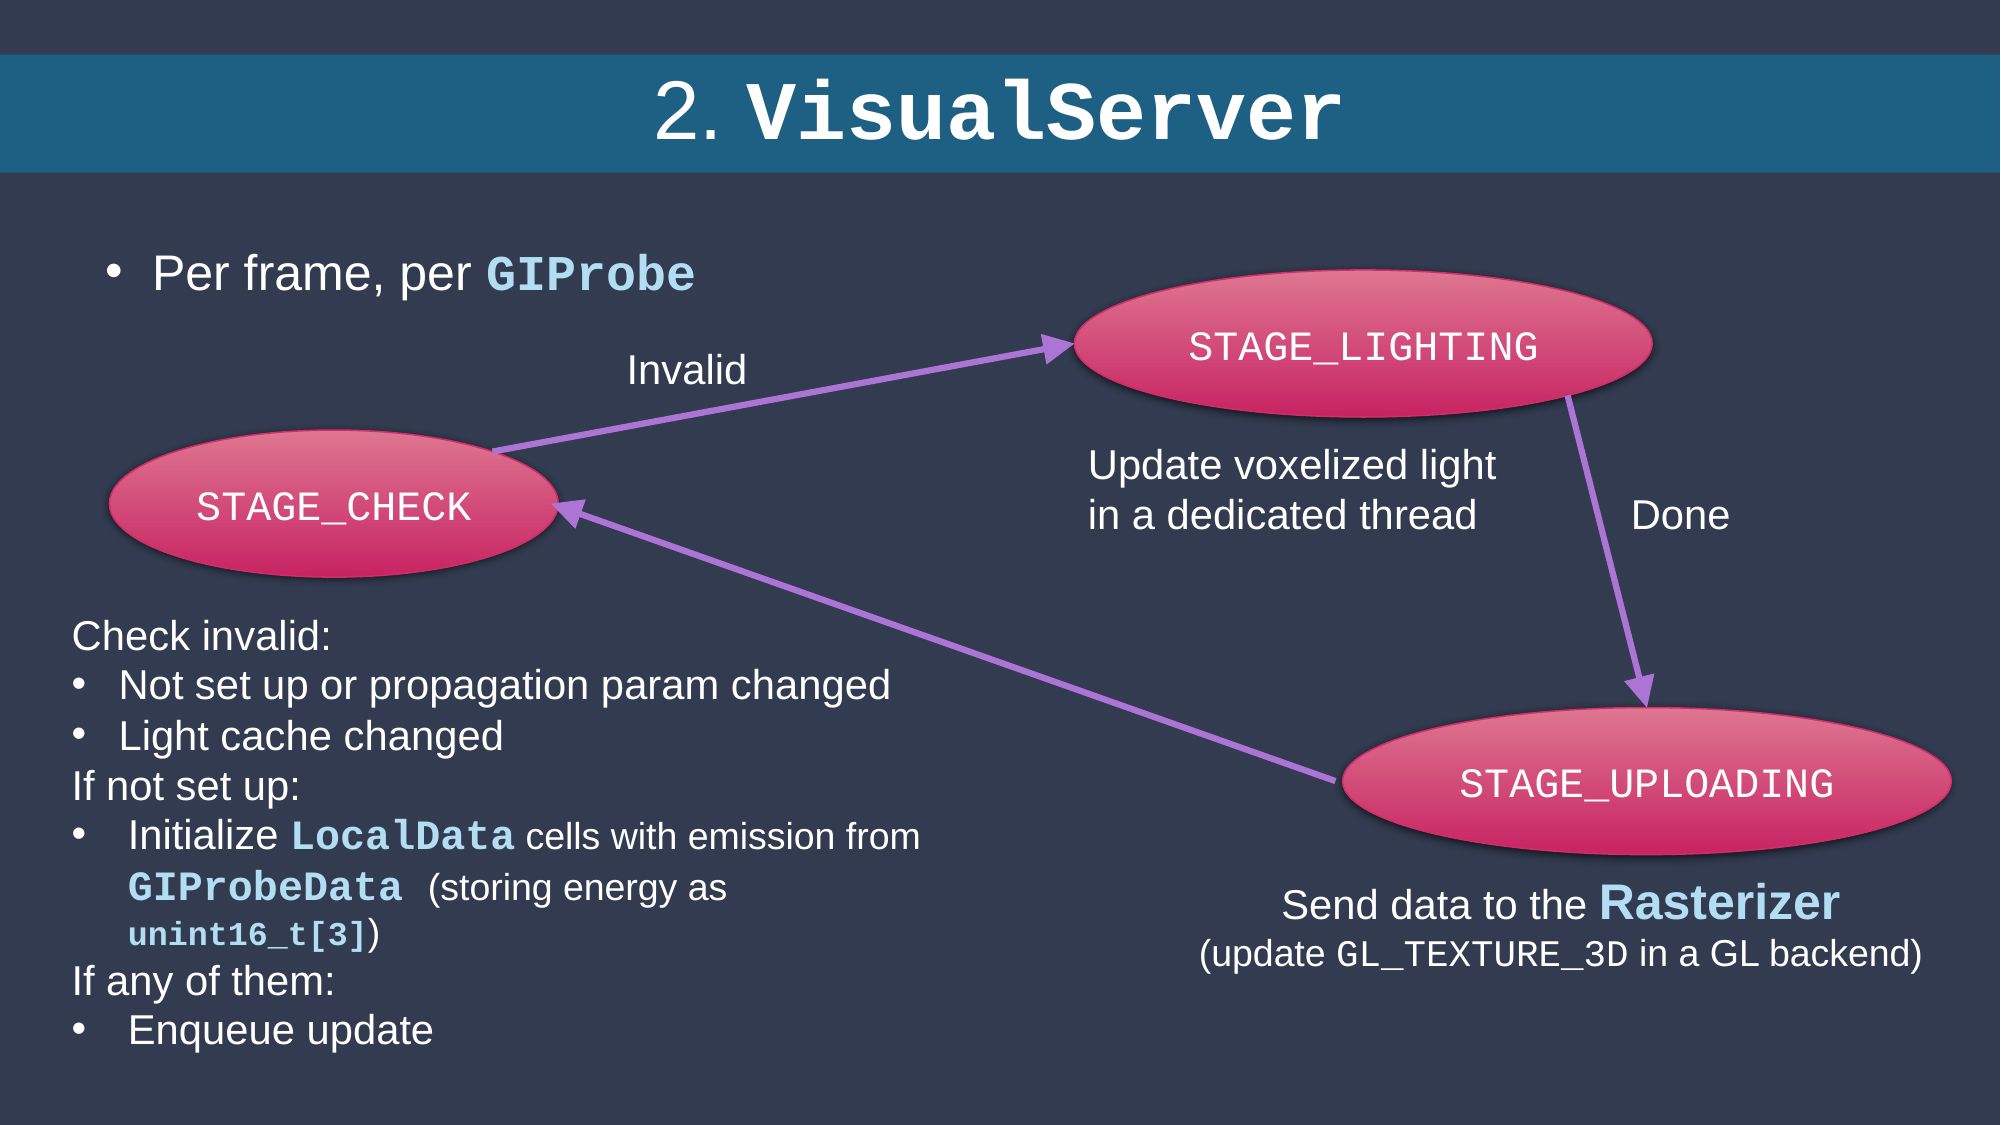

2. VisualServer
Per frame, per GIProbe

STAGE_LIGHTING
Invalid
STAGE_CHECK
Update voxelized light
in a dedicated thread
Done
Check invalid:
Not set up or propagation param changed
Light cache changed
If not set up:
Initialize LocalData cells with emission from GIProbeData (storing energy as unint16_t[3])
If any of them:
Enqueue update
STAGE_UPLOADING
Send data to the Rasterizer
(update GL_TEXTURE_3D in a GL backend)